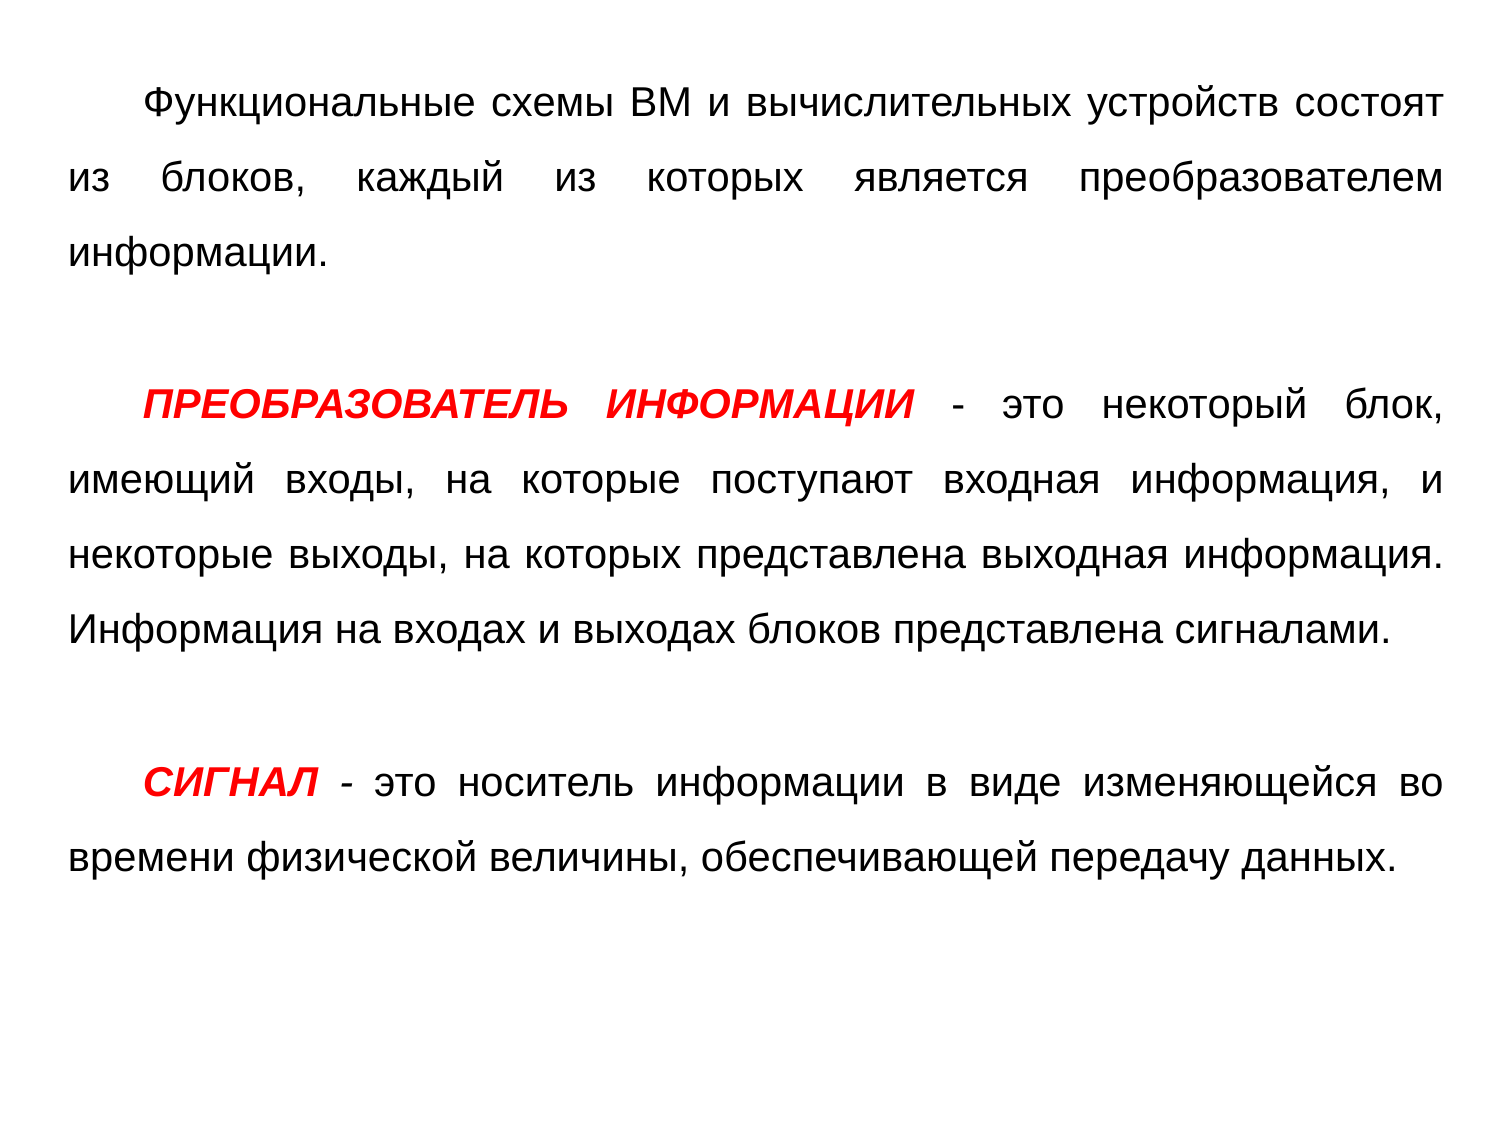

Функциональные схемы ВМ и вычислительных устройств со­стоят из блоков, каждый из которых является преобразователем информации.

ПРЕОБРАЗОВАТЕЛЬ ИНФОРМАЦИИ - это некоторый блок, имеющий входы, на которые поступают входная информация, и некоторые выходы, на которых представлена выходная информа­ция. Информация на входах и выходах блоков представлена сигна­лами.

СИГНАЛ - это носитель информации в виде изменяющейся во времени физической величины, обеспечивающей передачу дан­ных.